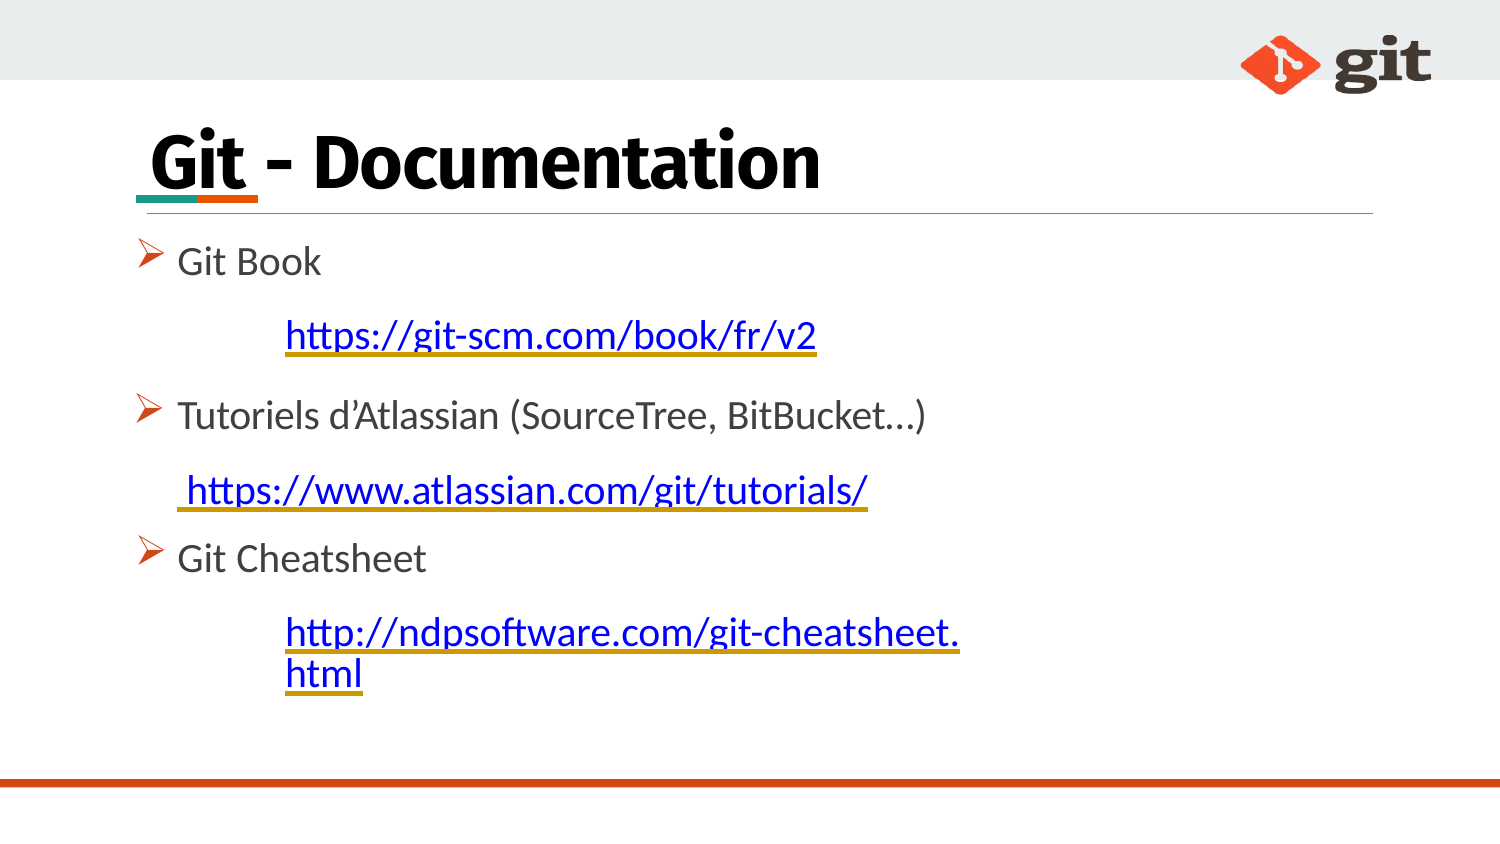

# Git - Documentation
Git Book
https://git-scm.com/book/fr/v2
Tutoriels d’Atlassian (SourceTree, BitBucket…)  https://www.atlassian.com/git/tutorials/
Git Cheatsheet
http://ndpsoftware.com/git-cheatsheet.html